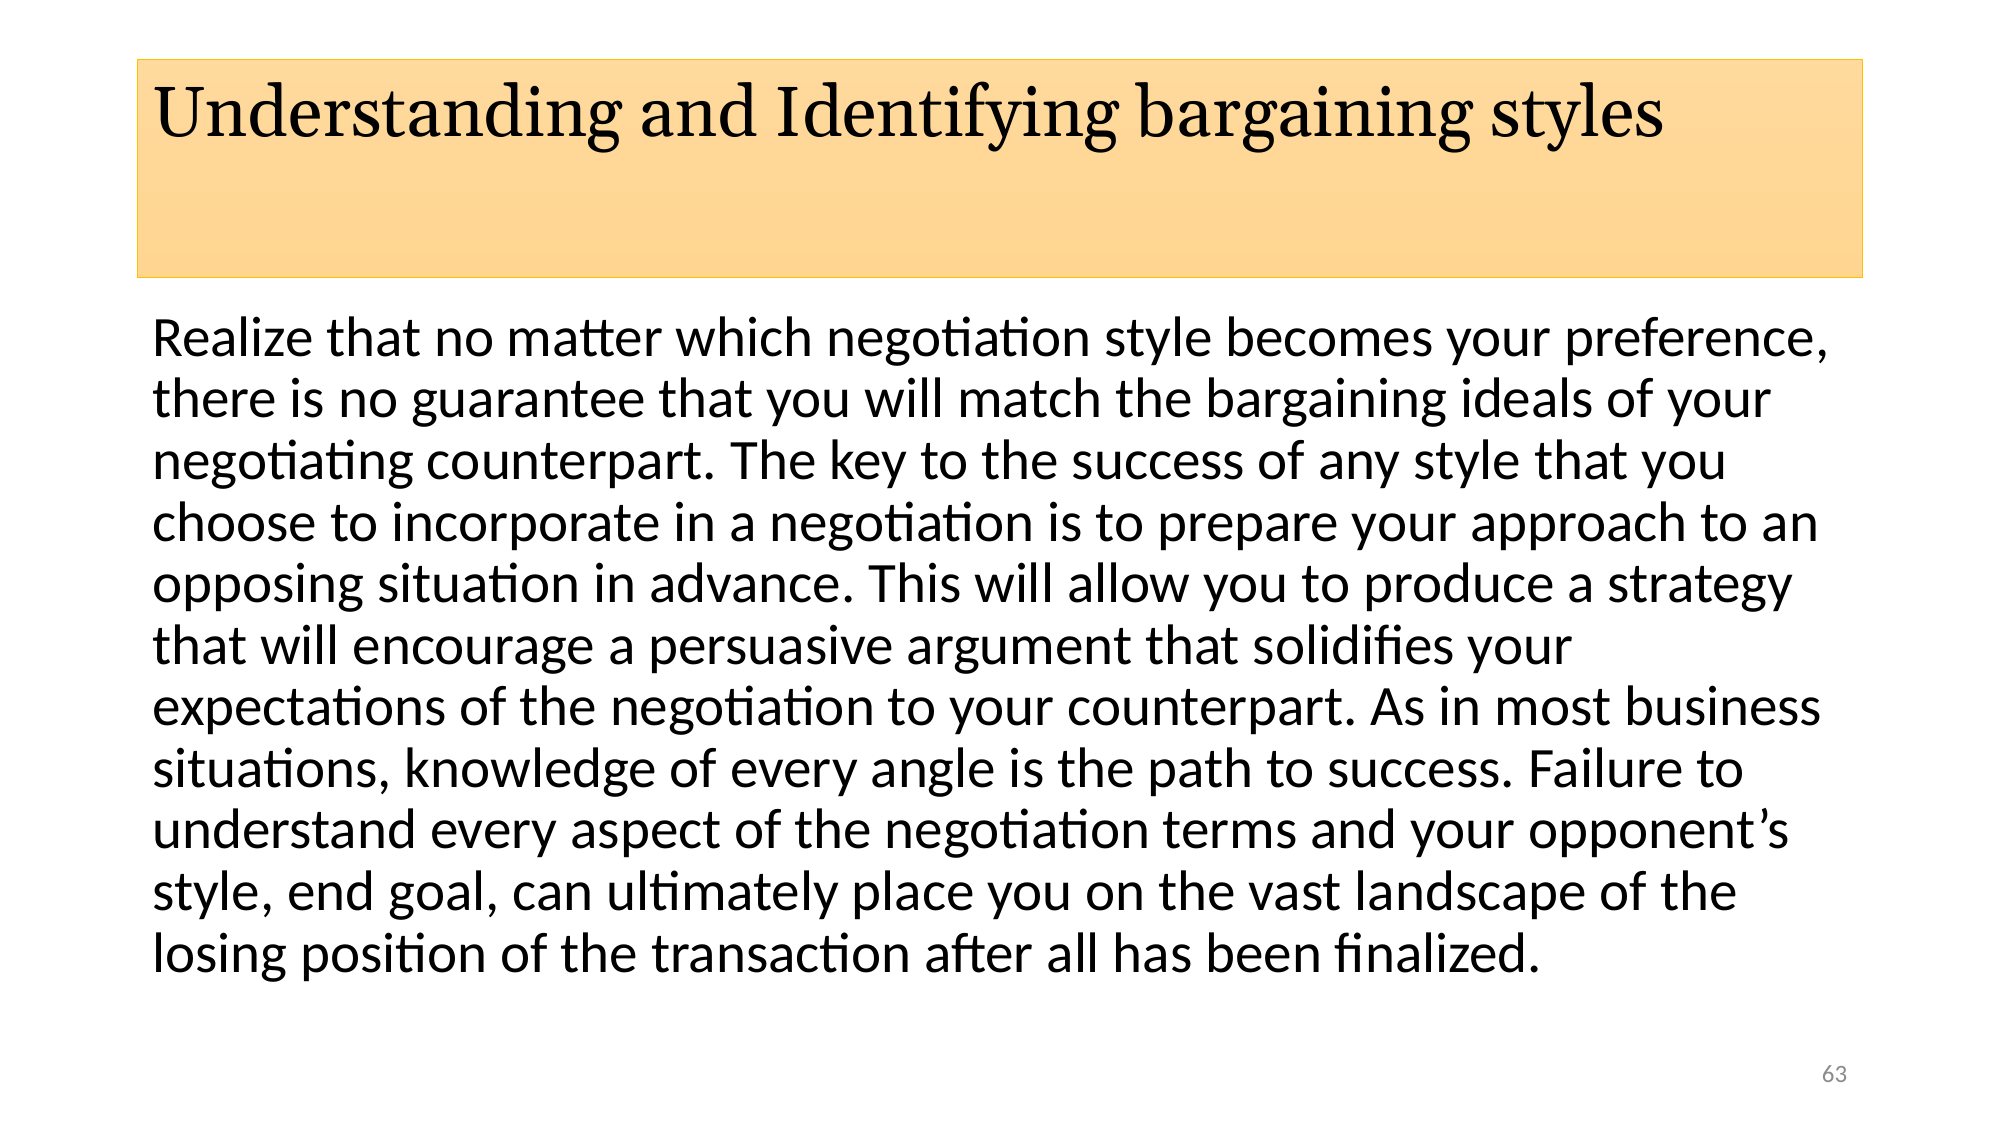

# Understanding and Identifying bargaining styles
Realize that no matter which negotiation style becomes your preference, there is no guarantee that you will match the bargaining ideals of your negotiating counterpart. The key to the success of any style that you choose to incorporate in a negotiation is to prepare your approach to an opposing situation in advance. This will allow you to produce a strategy that will encourage a persuasive argument that solidifies your expectations of the negotiation to your counterpart. As in most business situations, knowledge of every angle is the path to success. Failure to understand every aspect of the negotiation terms and your opponent’s style, end goal, can ultimately place you on the vast landscape of the losing position of the transaction after all has been finalized.

63